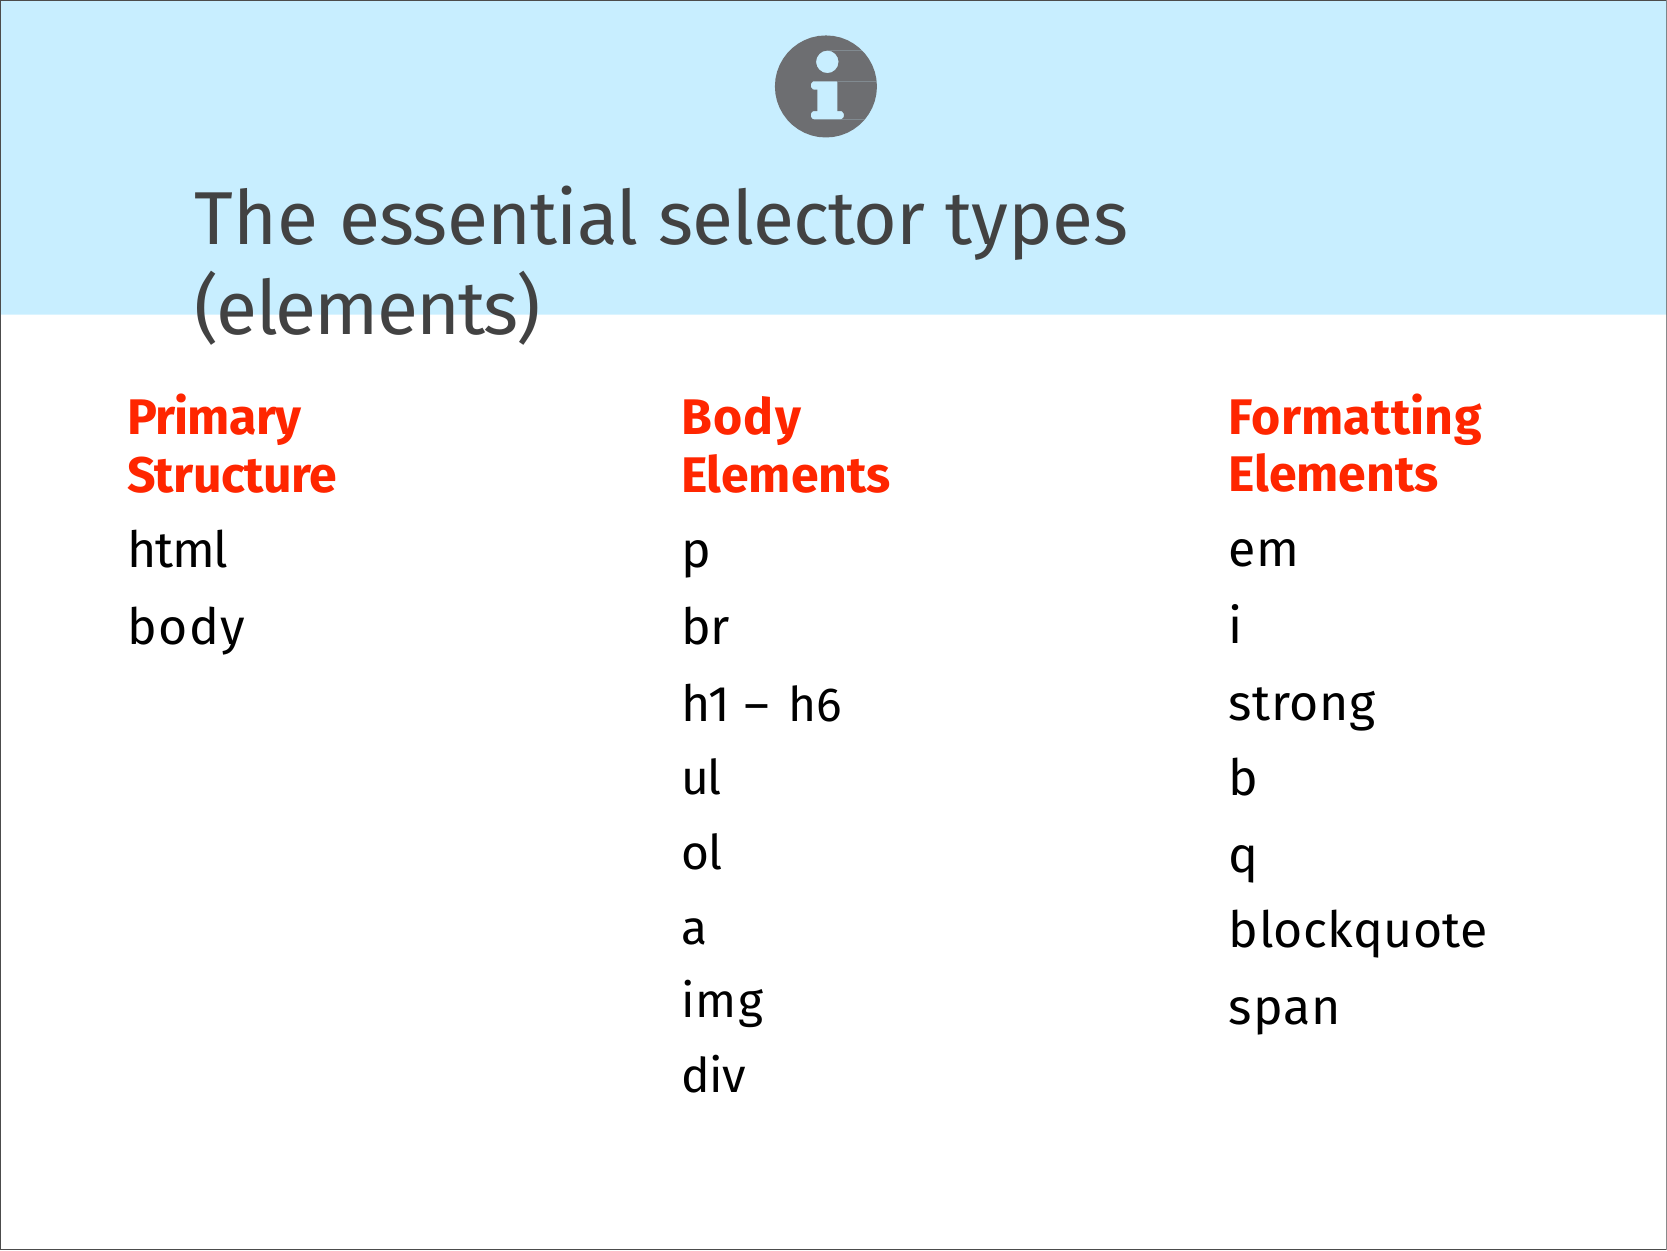

# The essential selector types (elements)
| Primary | Body | Formatting |
| --- | --- | --- |
| Structure | Elements | Elements |
| html | p | em |
| body | br | i |
|  | h1 – h6 | strong |
|  | ul | b |
|  | ol | q |
|  | a | blockquote |
|  | img | span |
|  | div |  |